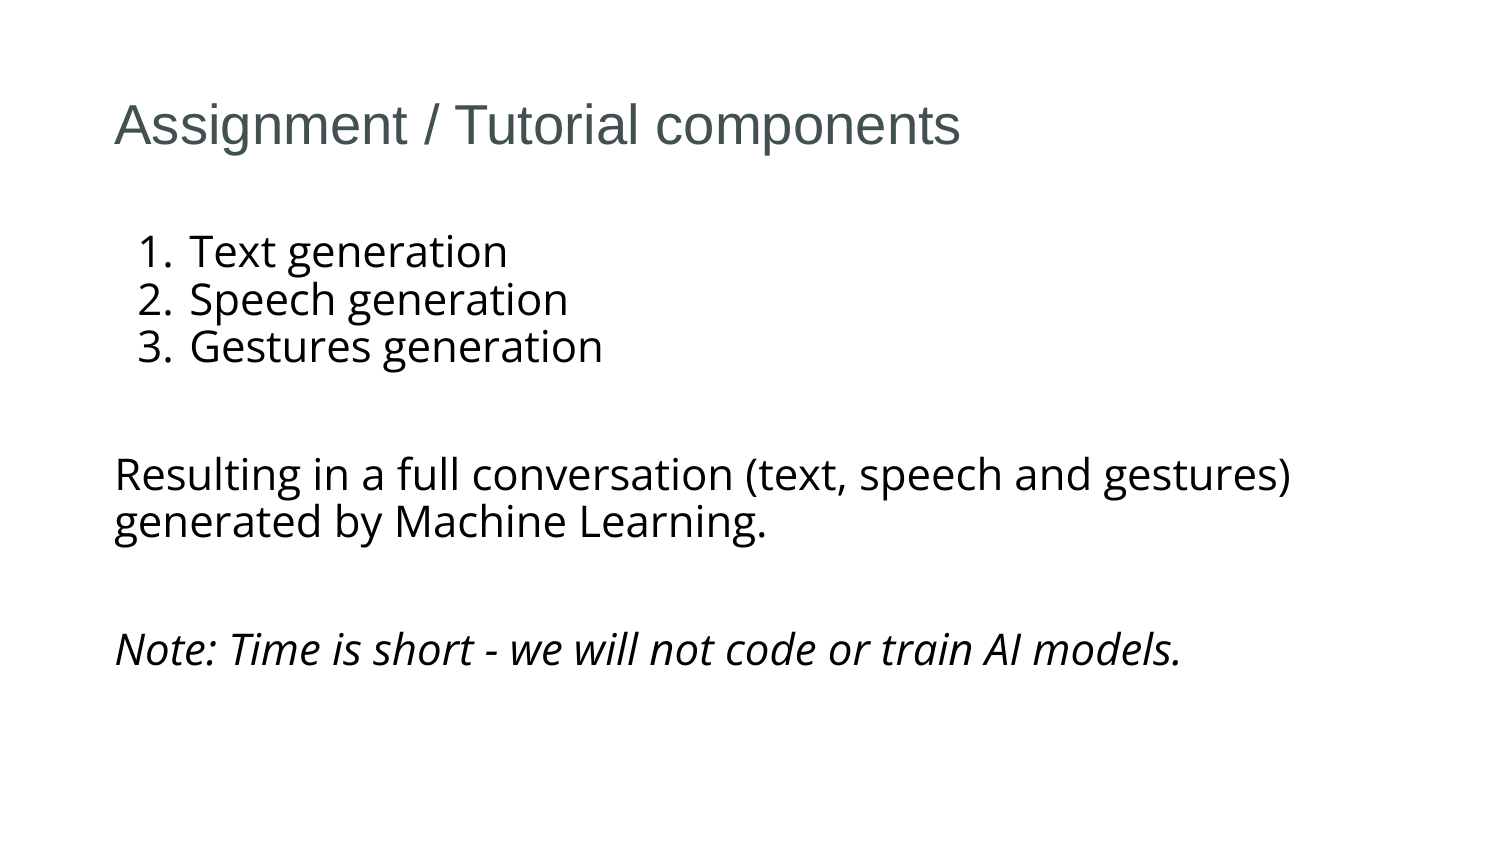

# Assignment / Tutorial components
Text generation
Speech generation
Gestures generation

Resulting in a full conversation (text, speech and gestures) generated by Machine Learning.

Note: Time is short - we will not code or train AI models.